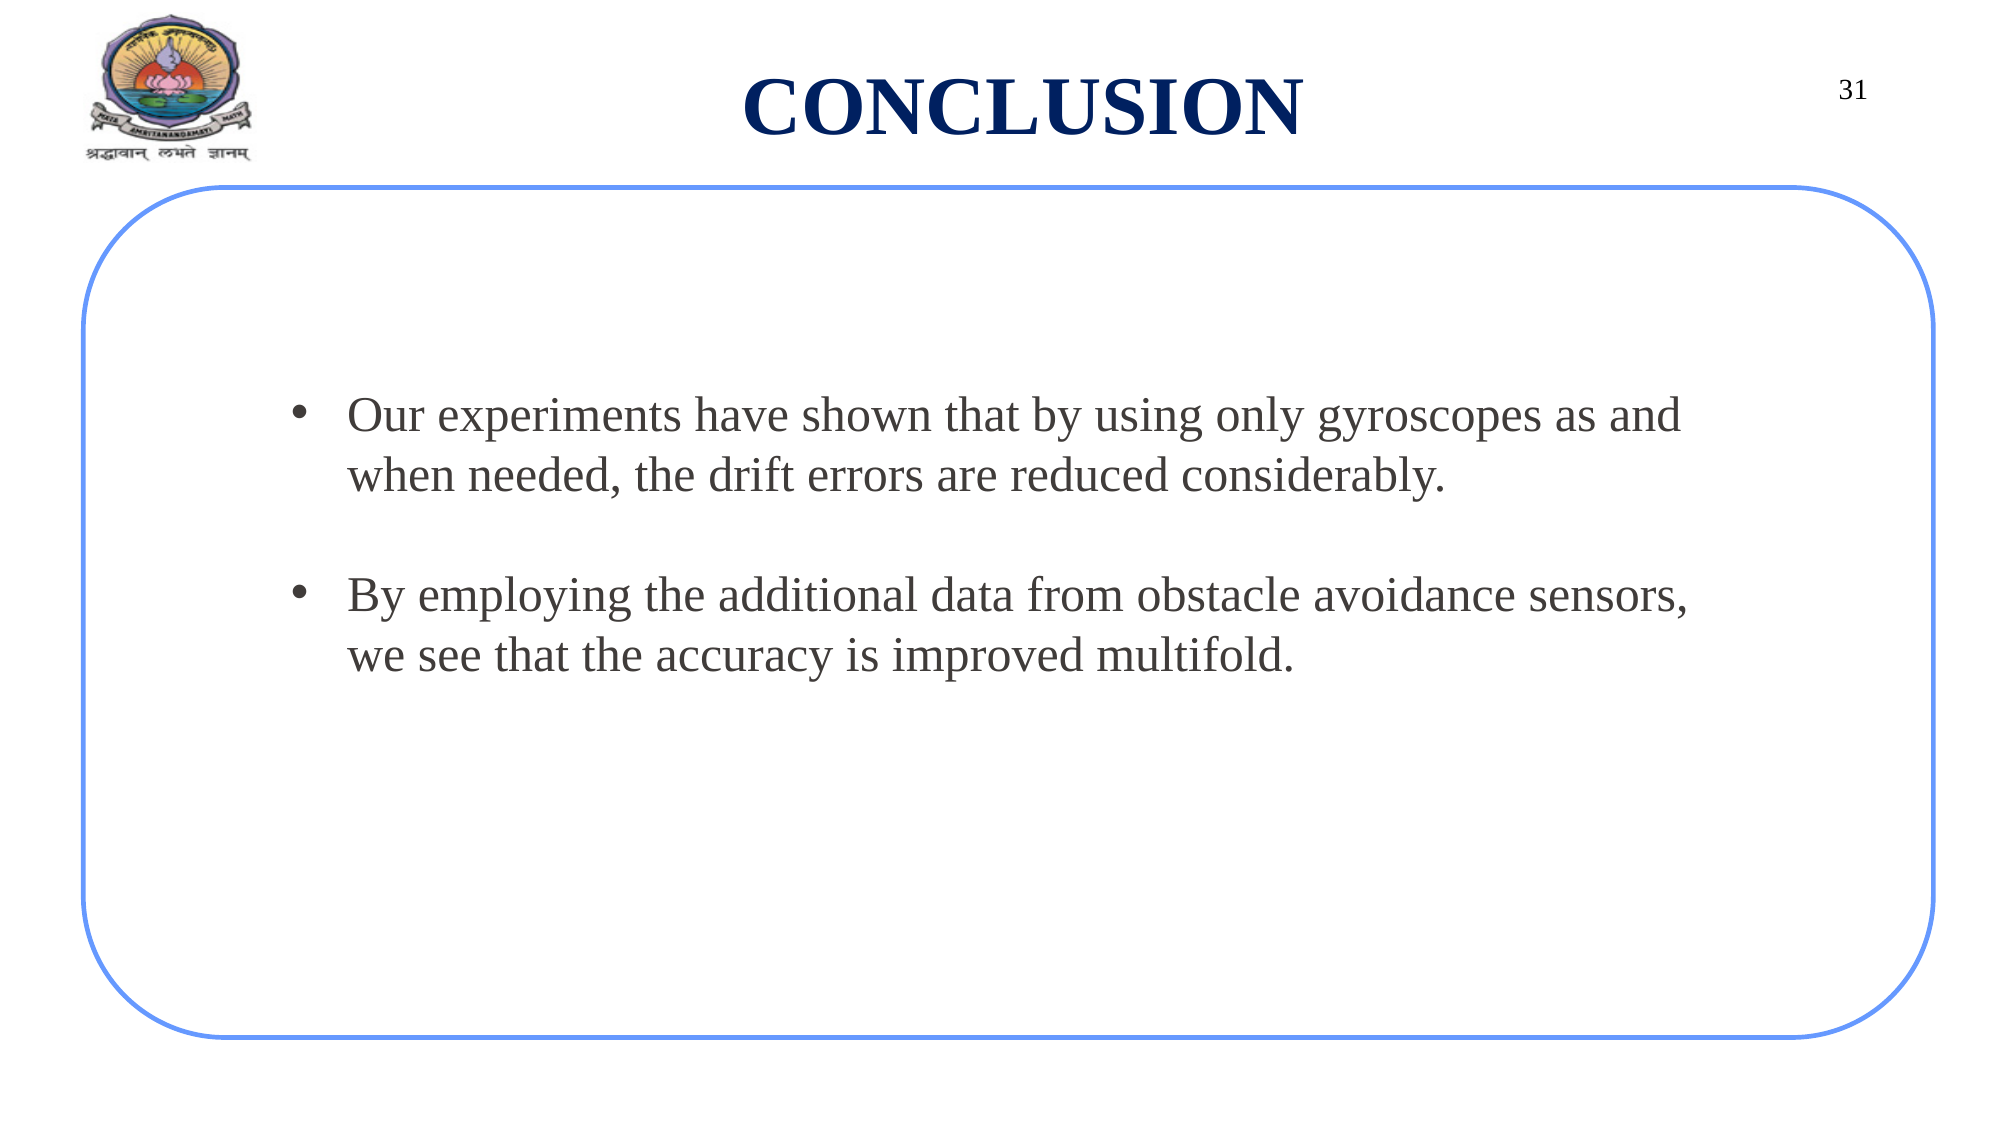

CONCLUSION
31
Our experiments have shown that by using only gyroscopes as and when needed, the drift errors are reduced considerably.

By employing the additional data from obstacle avoidance sensors, we see that the accuracy is improved multifold.